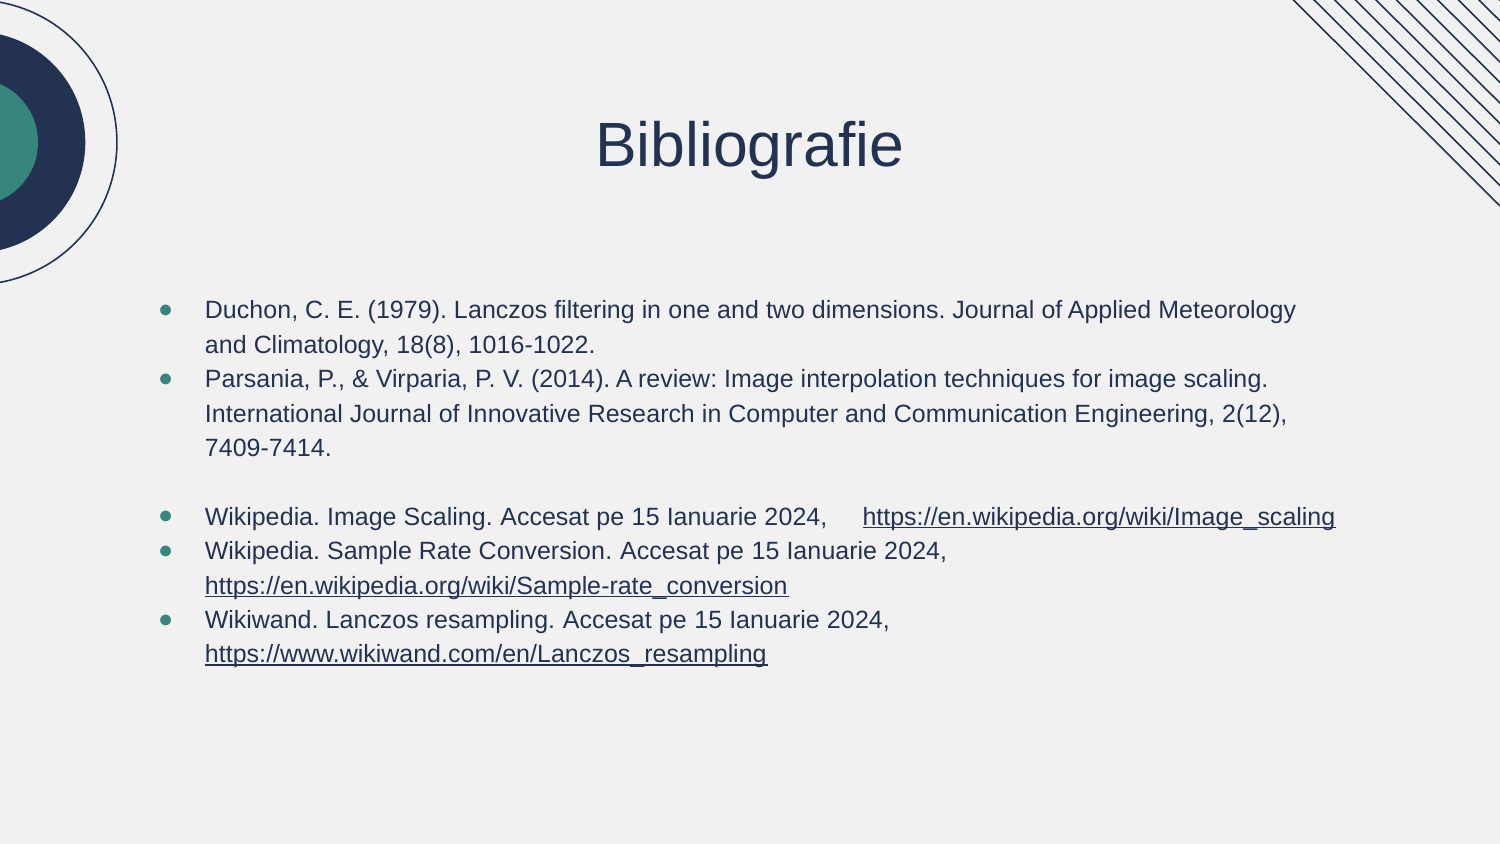

# Bibliografie
Duchon, C. E. (1979). Lanczos filtering in one and two dimensions. Journal of Applied Meteorology and Climatology, 18(8), 1016-1022.
Parsania, P., & Virparia, P. V. (2014). A review: Image interpolation techniques for image scaling. International Journal of Innovative Research in Computer and Communication Engineering, 2(12), 7409-7414.

Wikipedia. Image Scaling. Accesat pe 15 Ianuarie 2024,     https://en.wikipedia.org/wiki/Image_scaling
Wikipedia. Sample Rate Conversion. Accesat pe 15 Ianuarie 2024, https://en.wikipedia.org/wiki/Sample-rate_conversion
Wikiwand. Lanczos resampling. Accesat pe 15 Ianuarie 2024, https://www.wikiwand.com/en/Lanczos_resampling